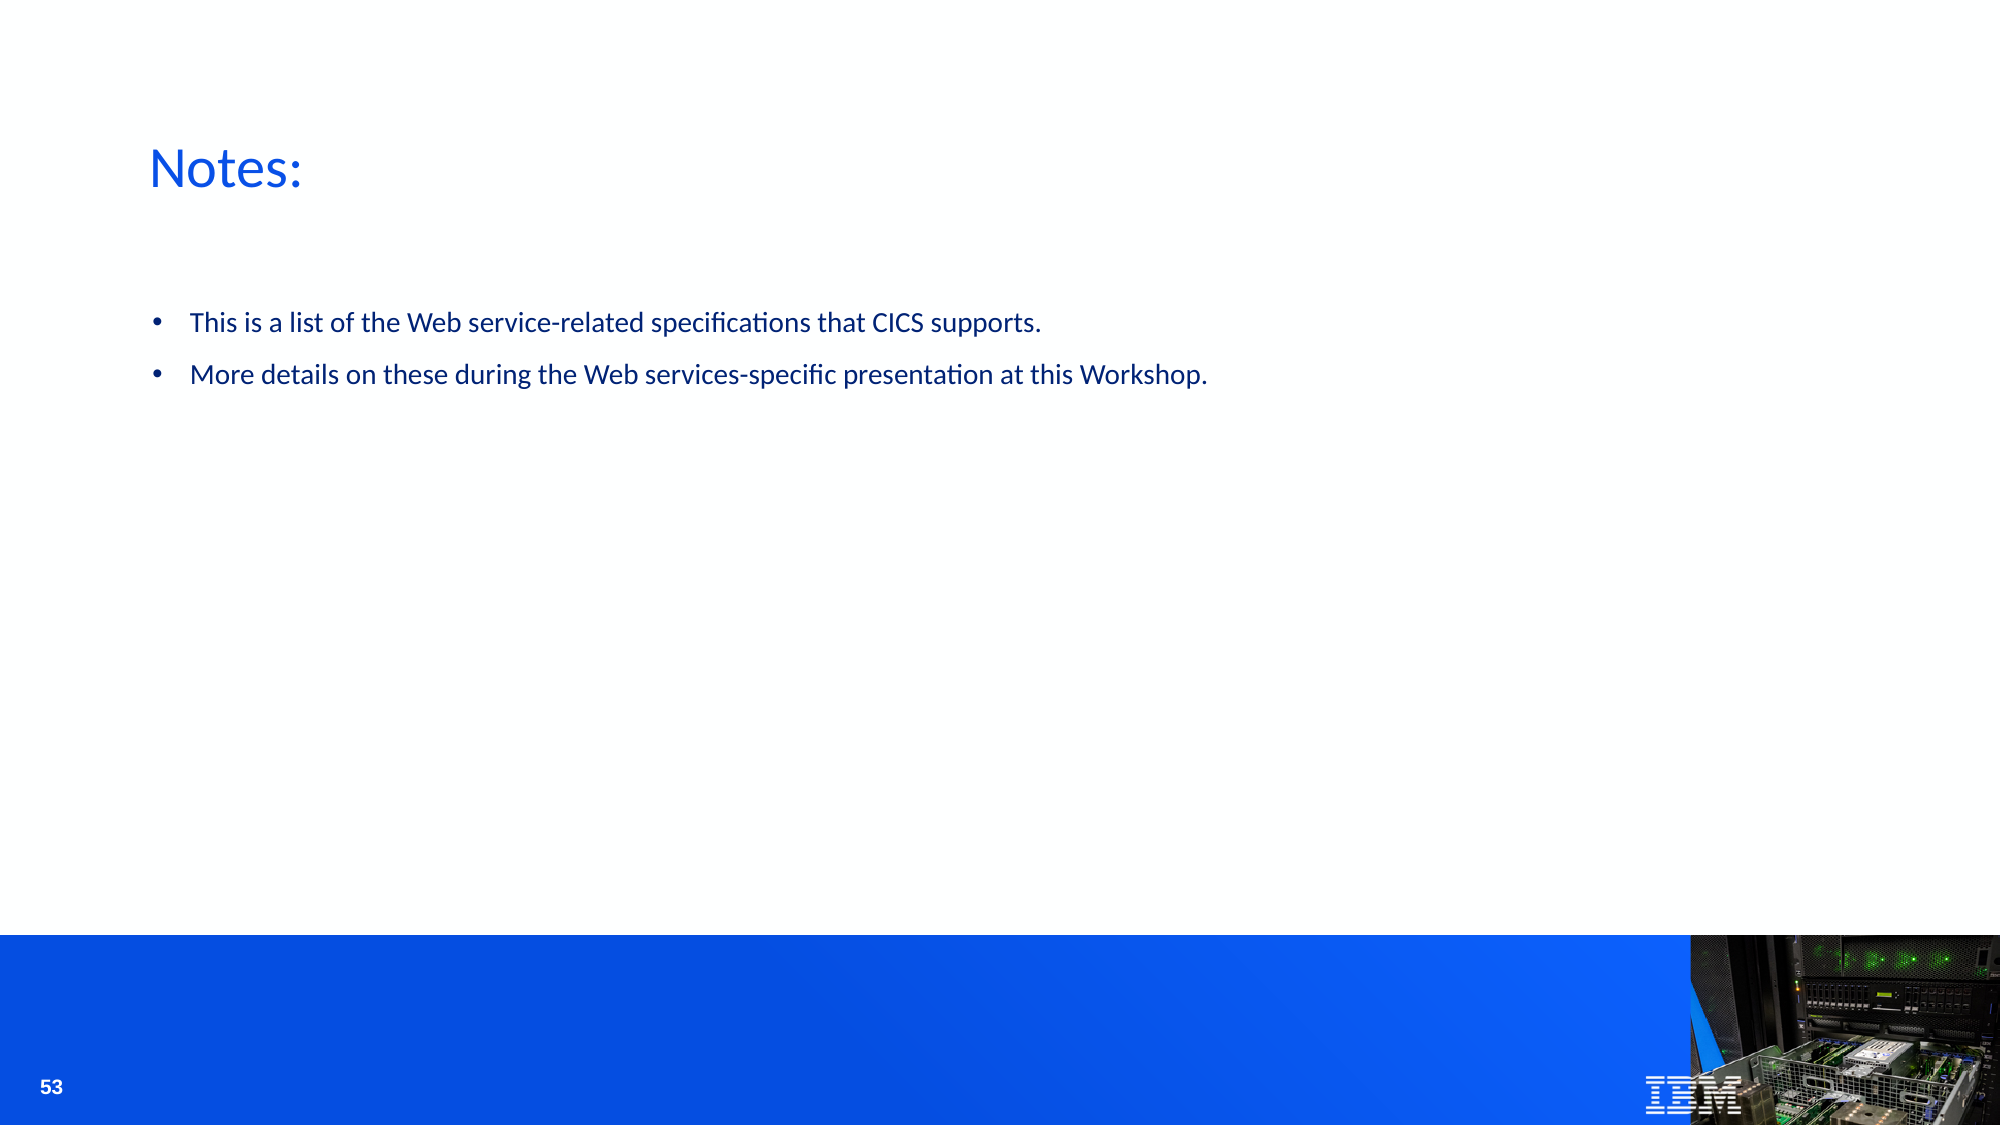

# Notes:
This is a list of the Web service-related specifications that CICS supports.
More details on these during the Web services-specific presentation at this Workshop.
53